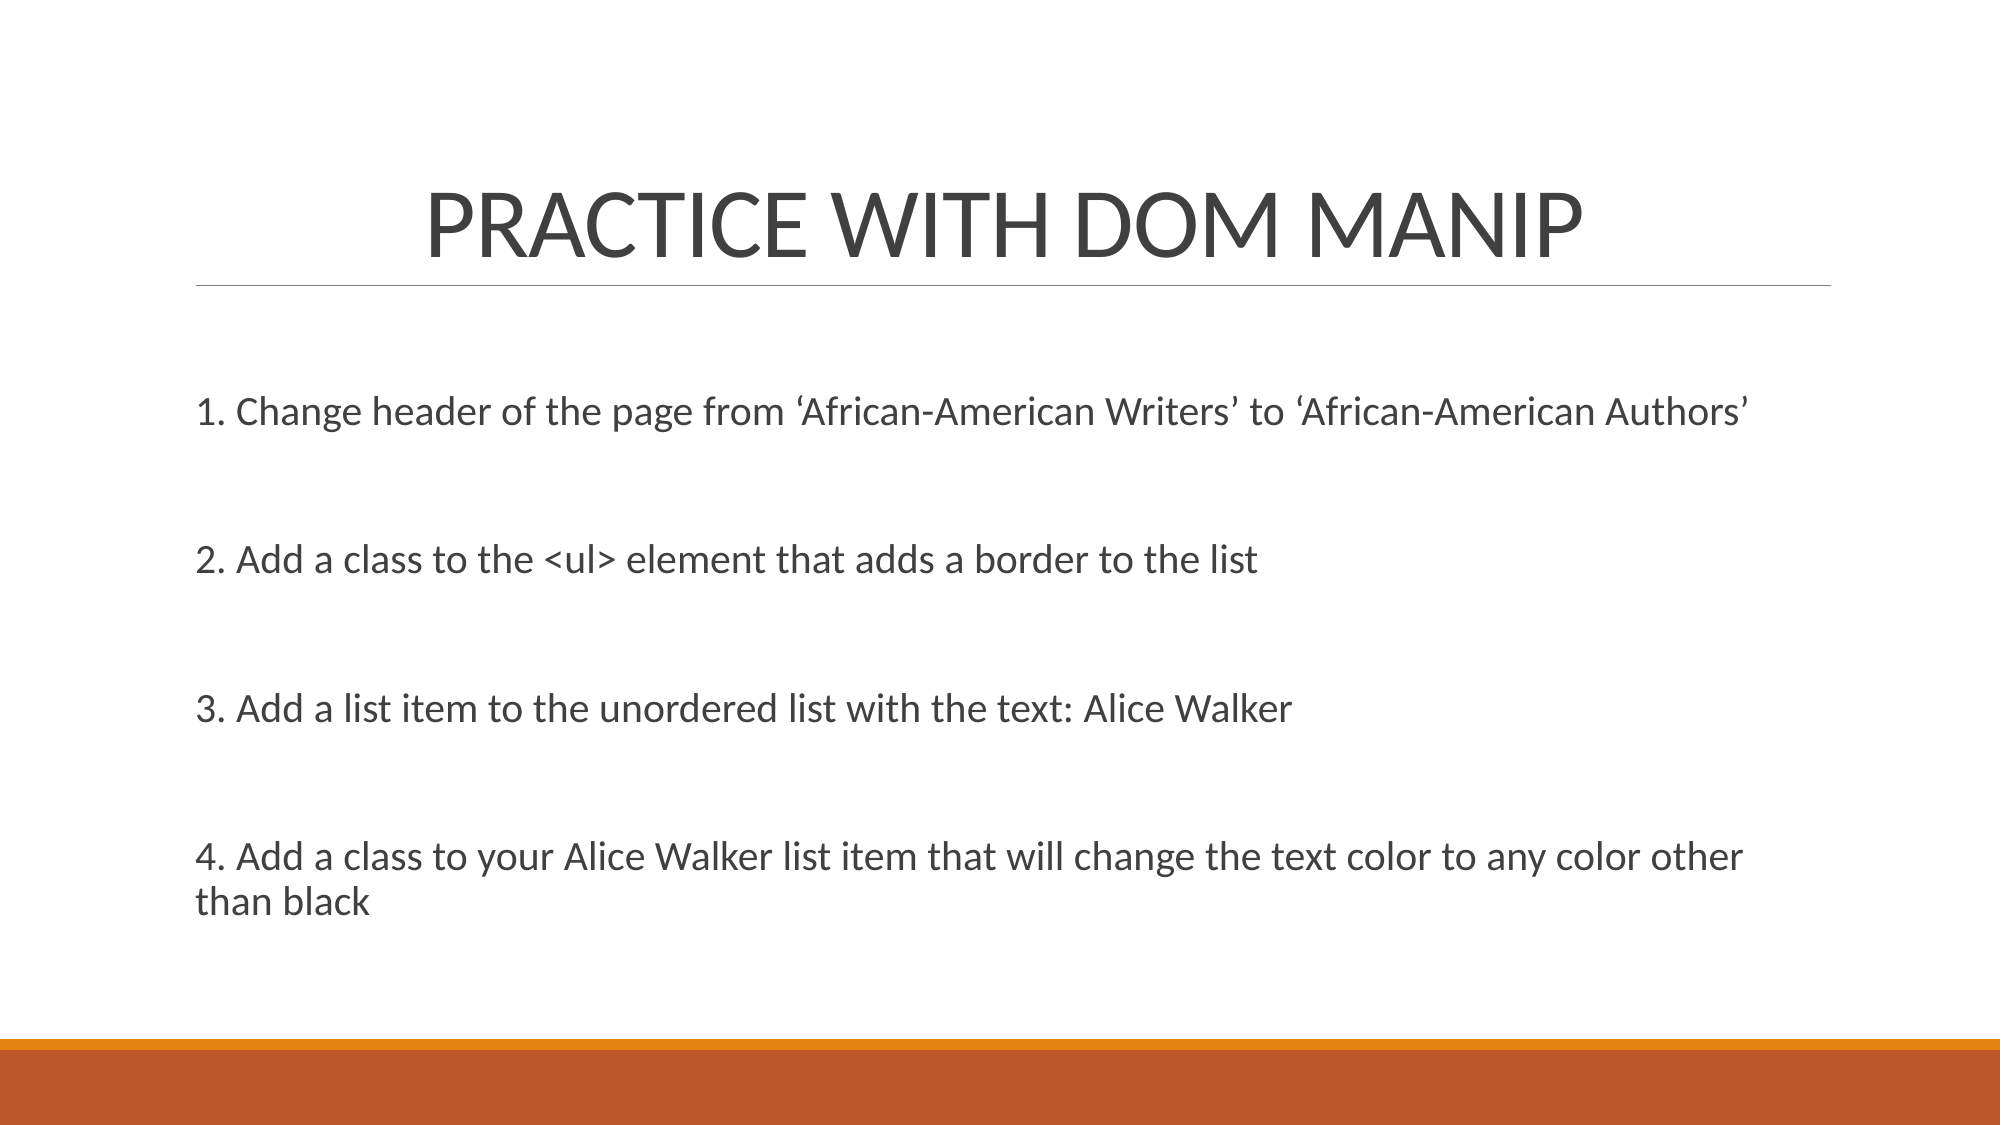

# PRACTICE WITH DOM MANIP

1. Change header of the page from ‘African-American Writers’ to ‘African-American Authors’

2. Add a class to the <ul> element that adds a border to the list

3. Add a list item to the unordered list with the text: Alice Walker

4. Add a class to your Alice Walker list item that will change the text color to any color other than black